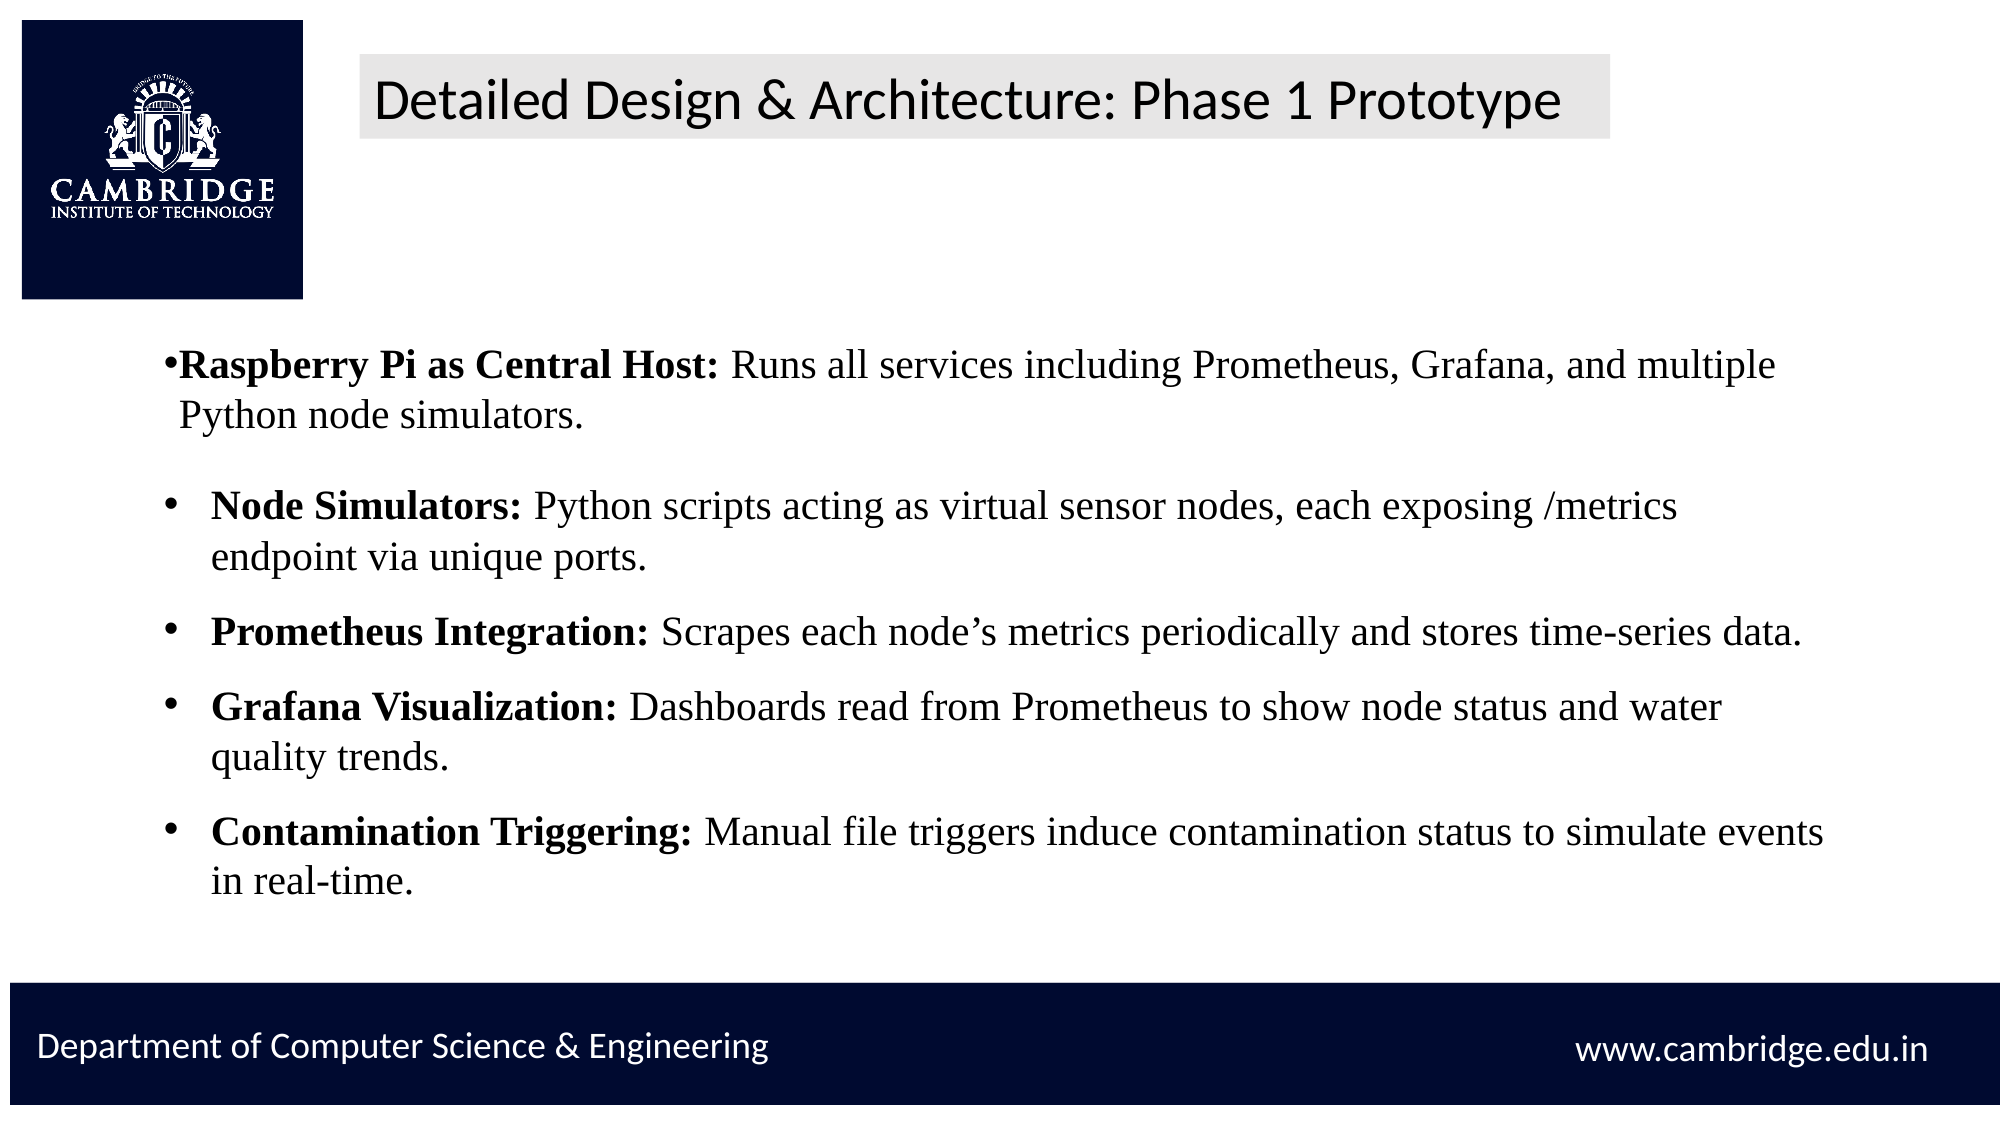

Detailed Design & Architecture: Phase 1 Prototype
Raspberry Pi as Central Host: Runs all services including Prometheus, Grafana, and multiple Python node simulators.
Node Simulators: Python scripts acting as virtual sensor nodes, each exposing /metrics endpoint via unique ports.
Prometheus Integration: Scrapes each node’s metrics periodically and stores time-series data.
Grafana Visualization: Dashboards read from Prometheus to show node status and water quality trends.
Contamination Triggering: Manual file triggers induce contamination status to simulate events in real-time.